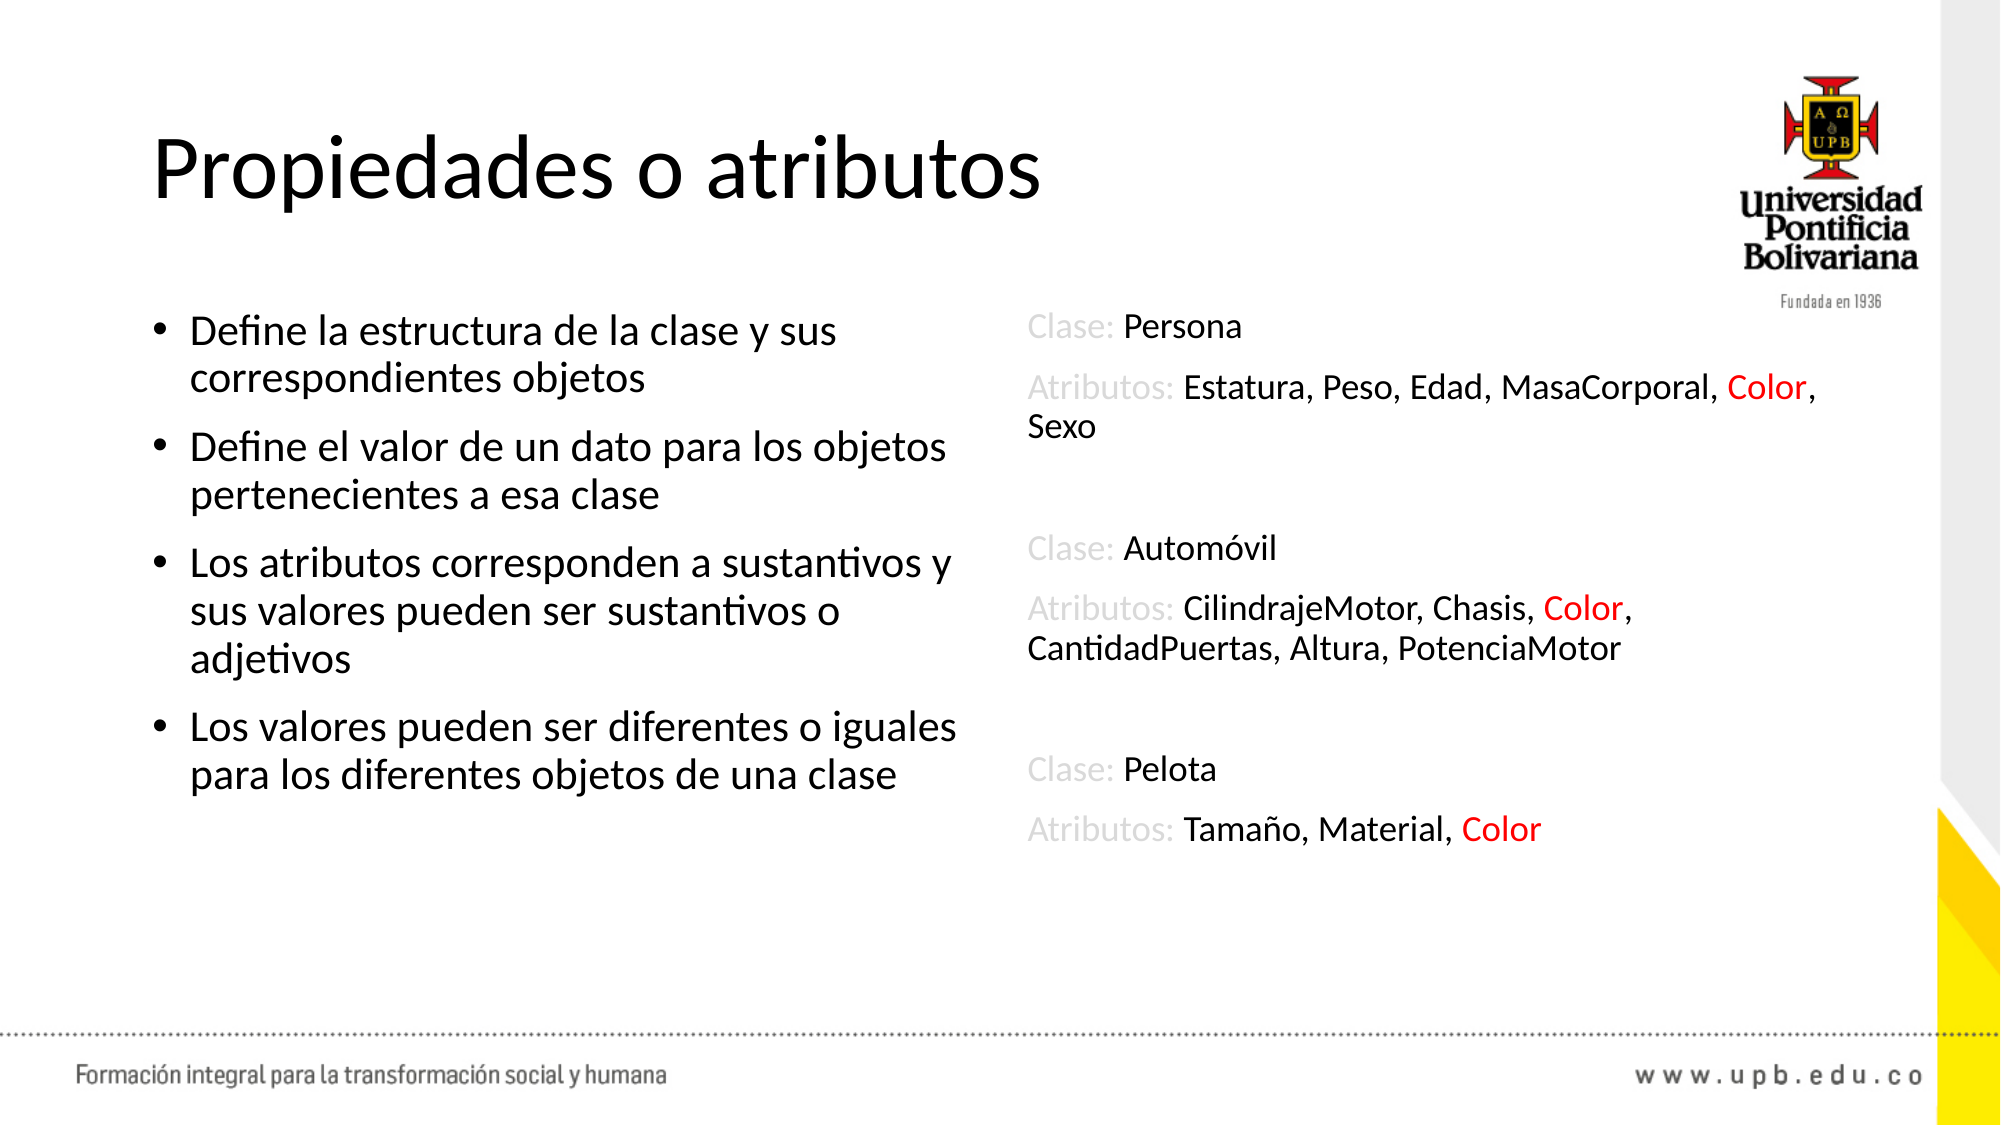

# Propiedades o atributos
Define la estructura de la clase y sus correspondientes objetos
Define el valor de un dato para los objetos pertenecientes a esa clase
Los atributos corresponden a sustantivos y sus valores pueden ser sustantivos o adjetivos
Los valores pueden ser diferentes o iguales para los diferentes objetos de una clase

Clase: Persona
Atributos: Estatura, Peso, Edad, MasaCorporal, Color, Sexo

Clase: Automóvil
Atributos: CilindrajeMotor, Chasis, Color, CantidadPuertas, Altura, PotenciaMotor

Clase: Pelota
Atributos: Tamaño, Material, Color